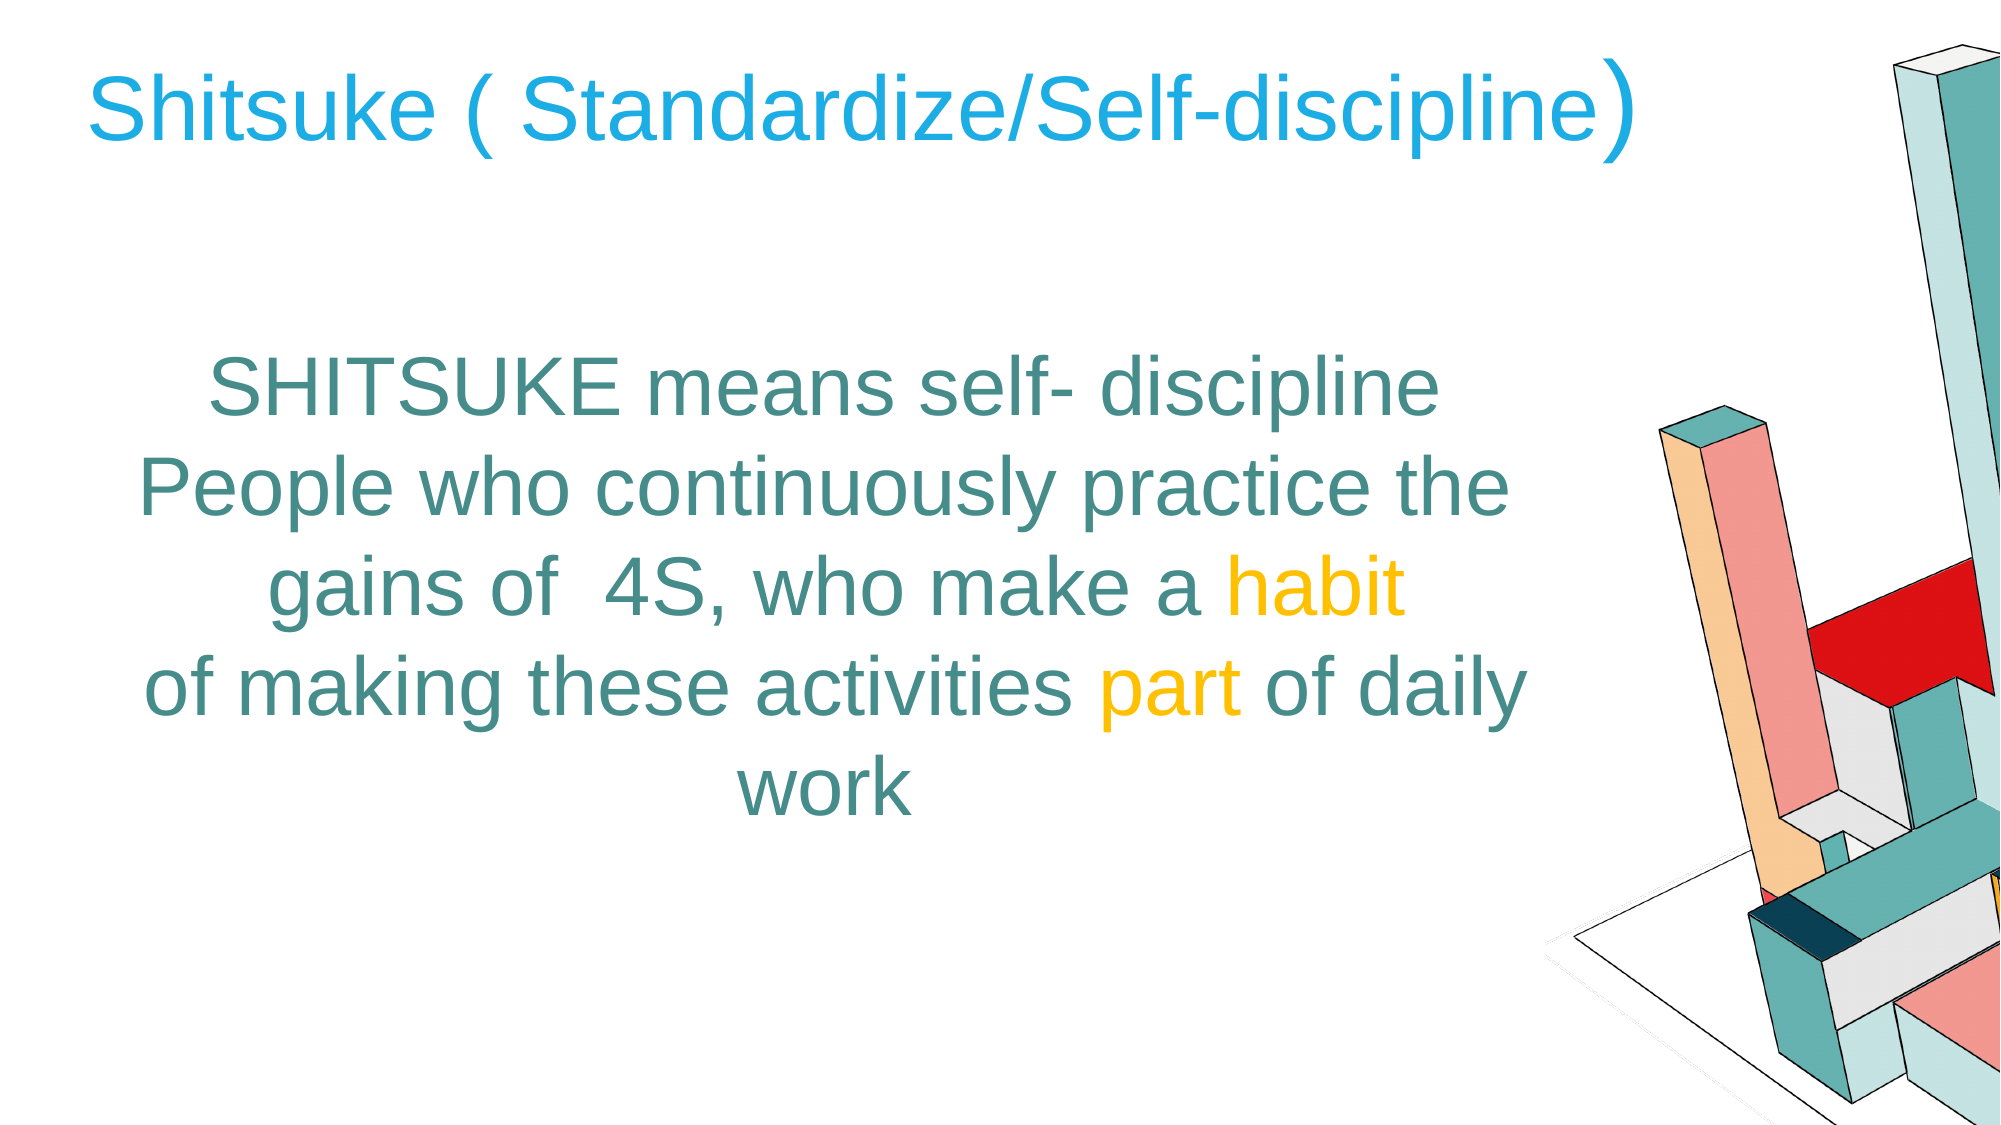

Shitsuke ( Standardize/Self-discipline)
SHITSUKE means self- discipline
People who continuously practice the
gains of  4S, who make a habit
of making these activities part of daily
work